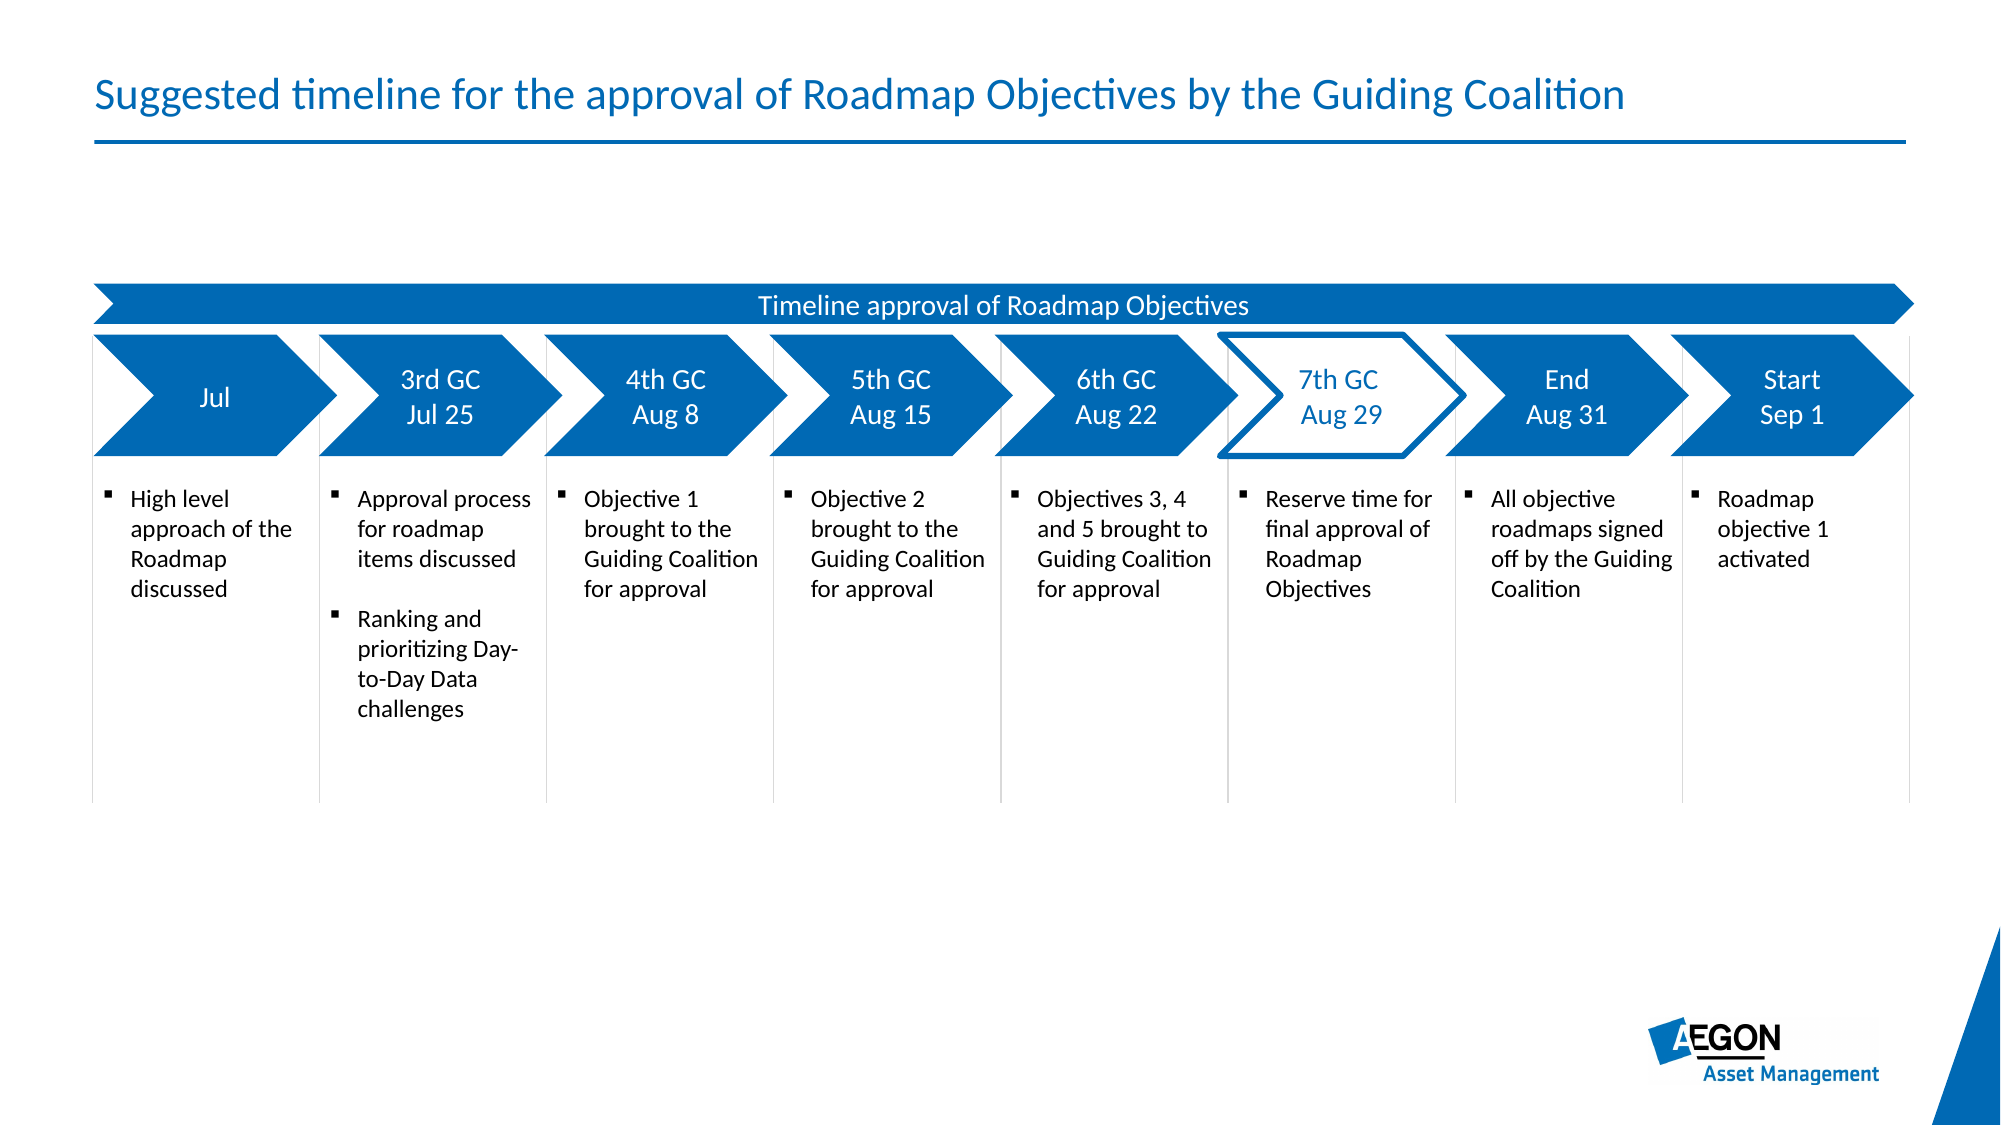

# Suggested timeline for the approval of Roadmap Objectives by the Guiding Coalition
Timeline approval of Roadmap Objectives
Jul
3rd GC Jul 25
4th GC
Aug 8
5th GC
Aug 15
6th GC
Aug 22
7th GC
Aug 29
End Aug 31
Start Sep 1
High level approach of the Roadmap discussed
Approval process for roadmap items discussed

Ranking and prioritizing Day-to-Day Data challenges
Objective 1 brought to the Guiding Coalition for approval
Objective 2 brought to the Guiding Coalition for approval
Objectives 3, 4 and 5 brought to Guiding Coalition for approval

Reserve time for final approval of Roadmap Objectives
All objective roadmaps signed off by the Guiding Coalition
Roadmap objective 1 activated